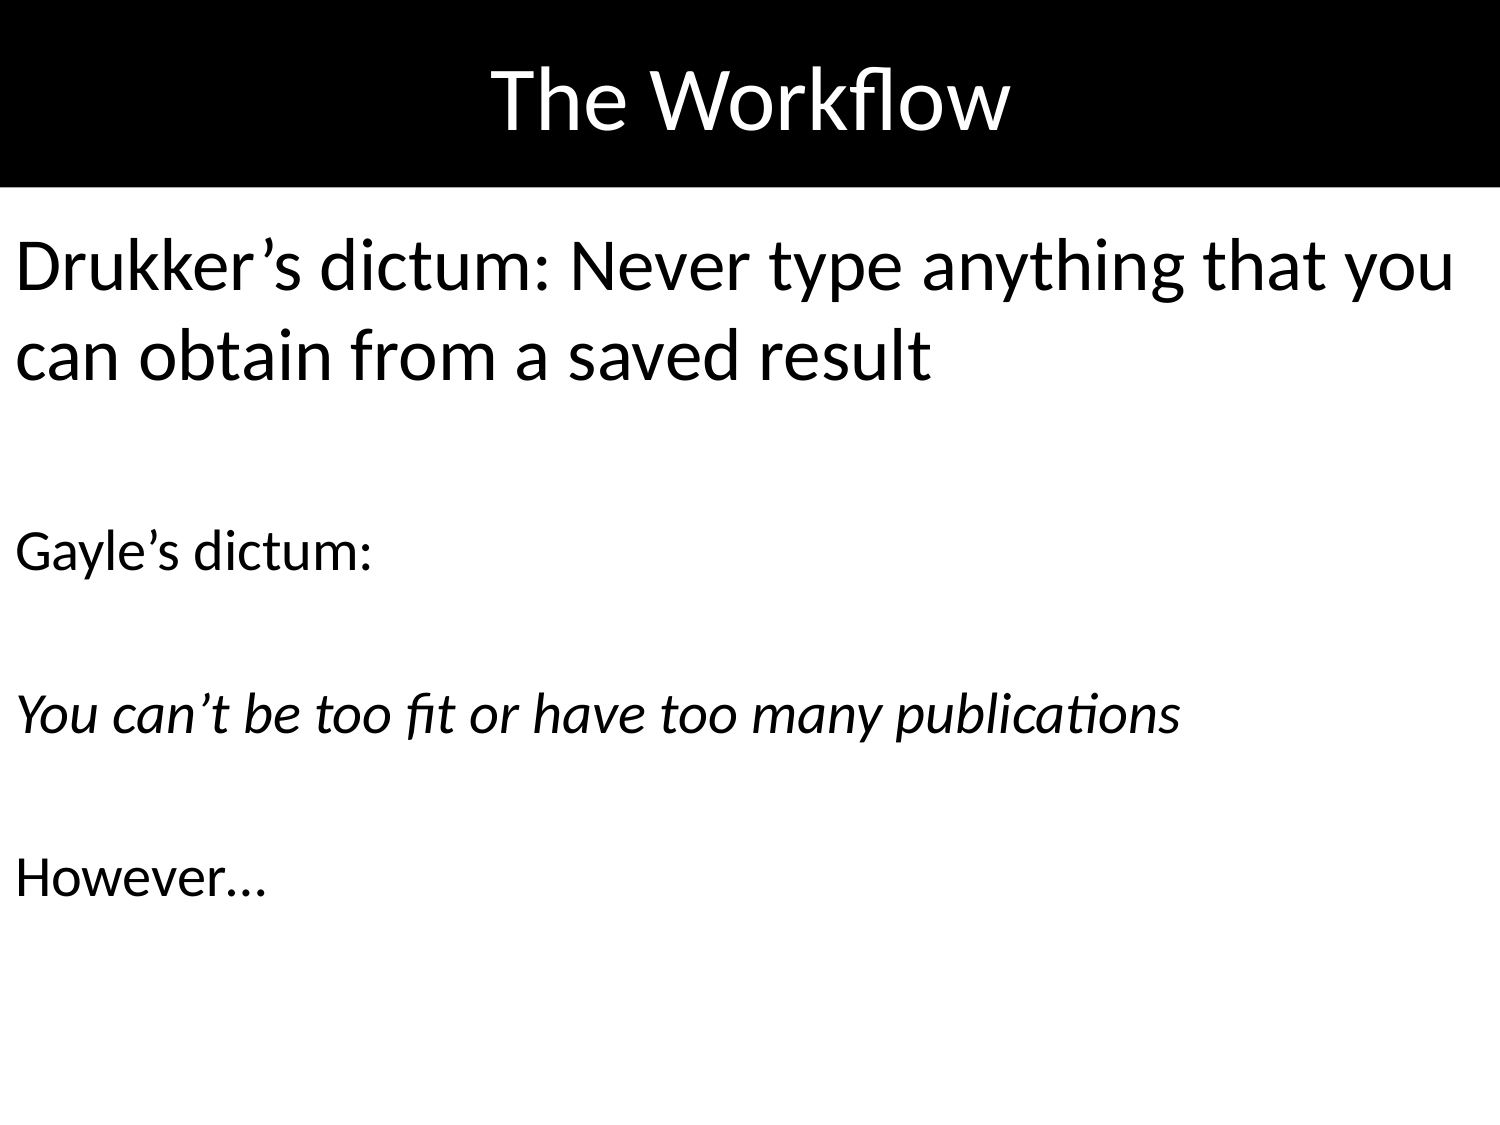

# The Workflow
Drukker’s dictum: Never type anything that you can obtain from a saved result

Gayle’s dictum:

You can’t be too fit or have too many publications

However…